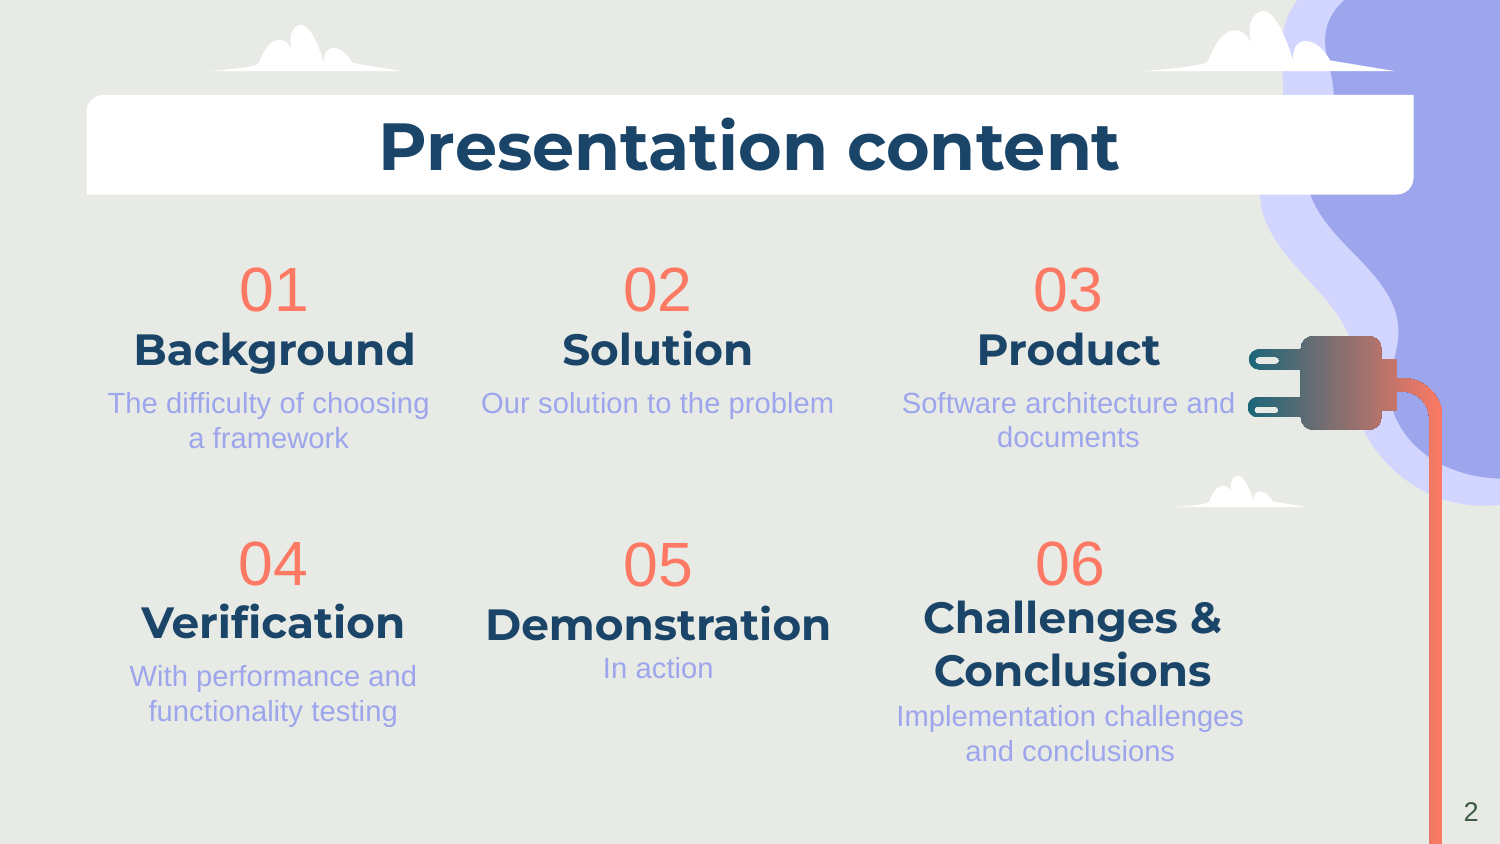

# Presentation content

02
03
01
Solution
Product
Background
Our solution to the problem
Software architecture and documents
The difficulty of choosing a framework

04
06
05
Verification
Demonstration
Challenges &
Conclusions
In action
With performance and functionality testing

Implementation challenges and conclusions
2